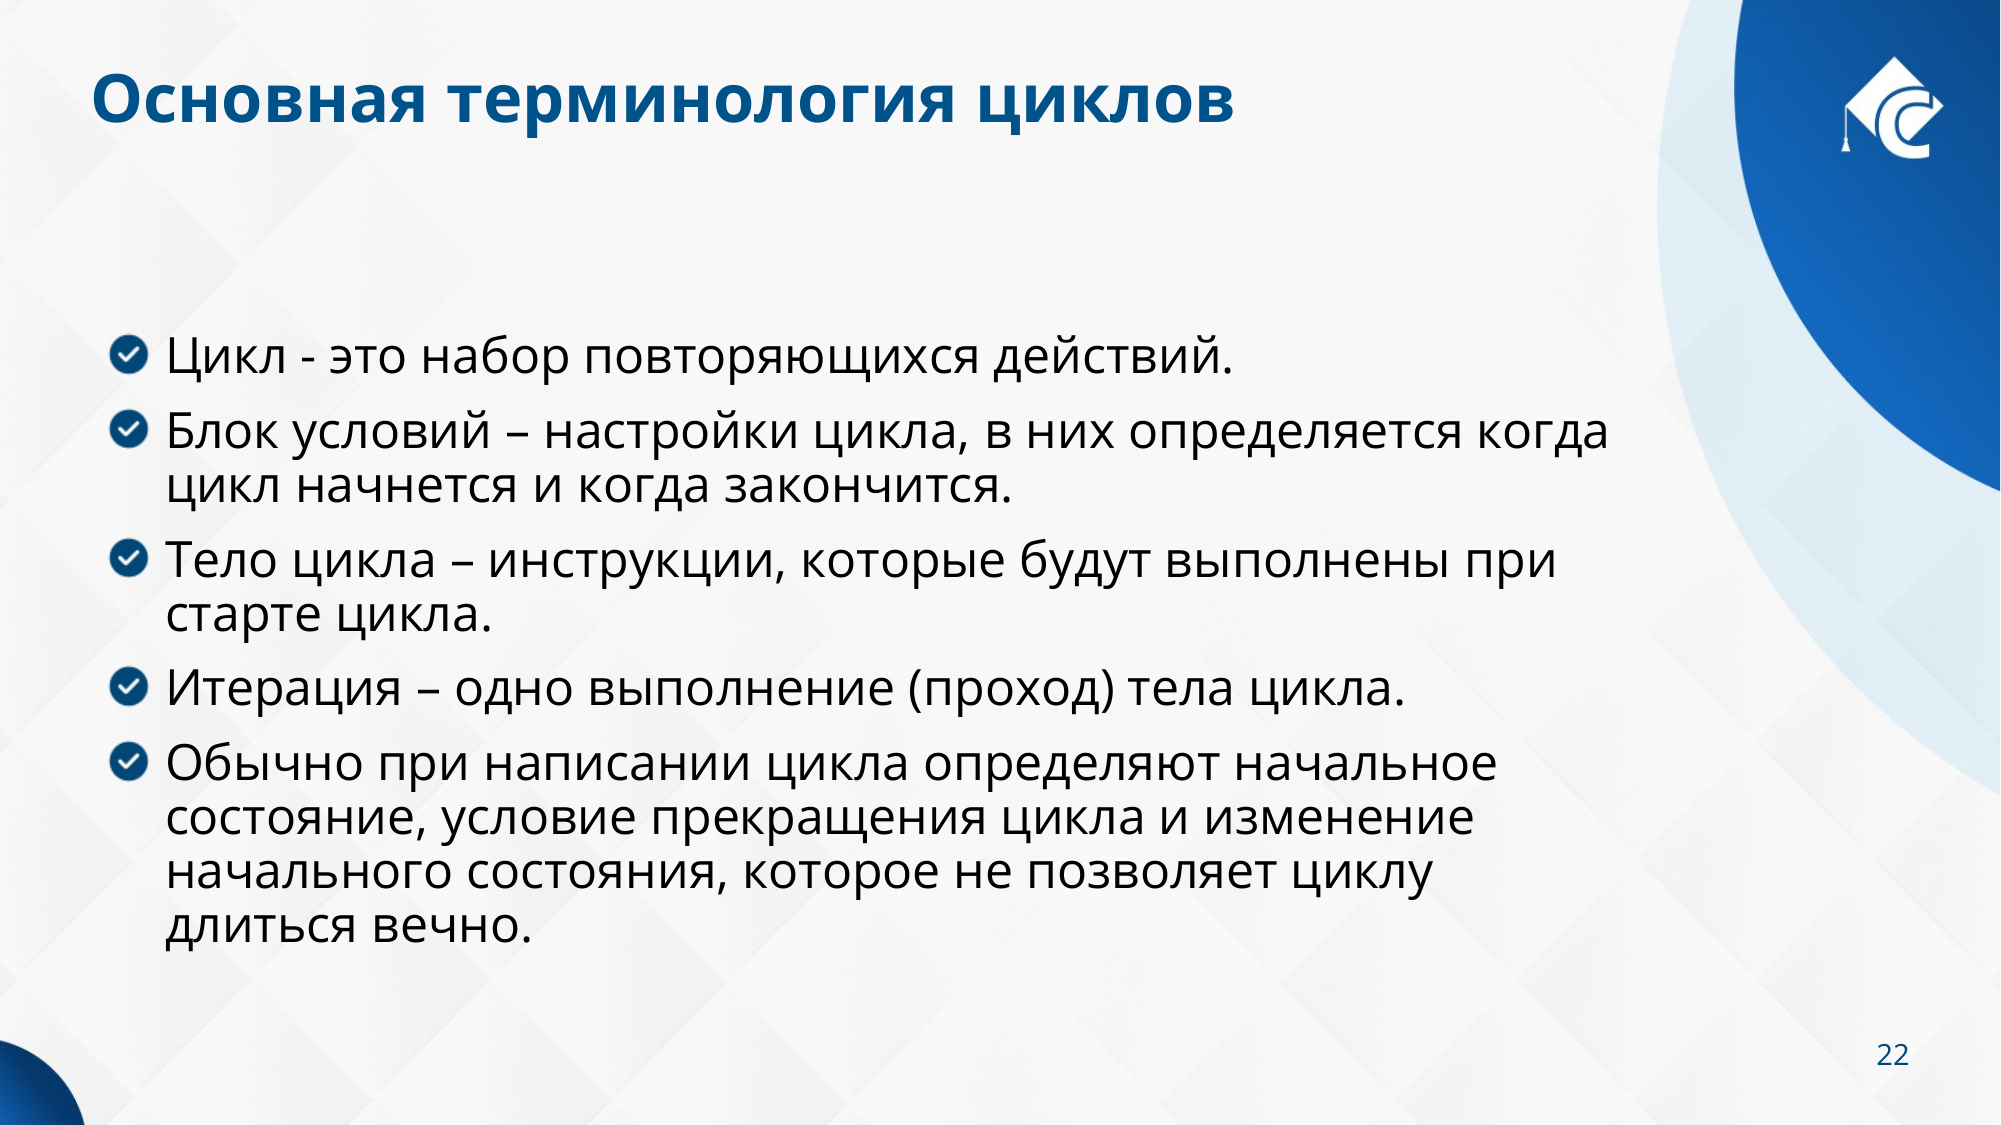

# Основная терминология циклов
Цикл - это набор повторяющихся действий.
Блок условий – настройки цикла, в них определяется когда цикл начнется и когда закончится.
Тело цикла – инструкции, которые будут выполнены при старте цикла.
Итерация – одно выполнение (проход) тела цикла.
Обычно при написании цикла определяют начальное состояние, условие прекращения цикла и изменение начального состояния, которое не позволяет циклу длиться вечно.
22